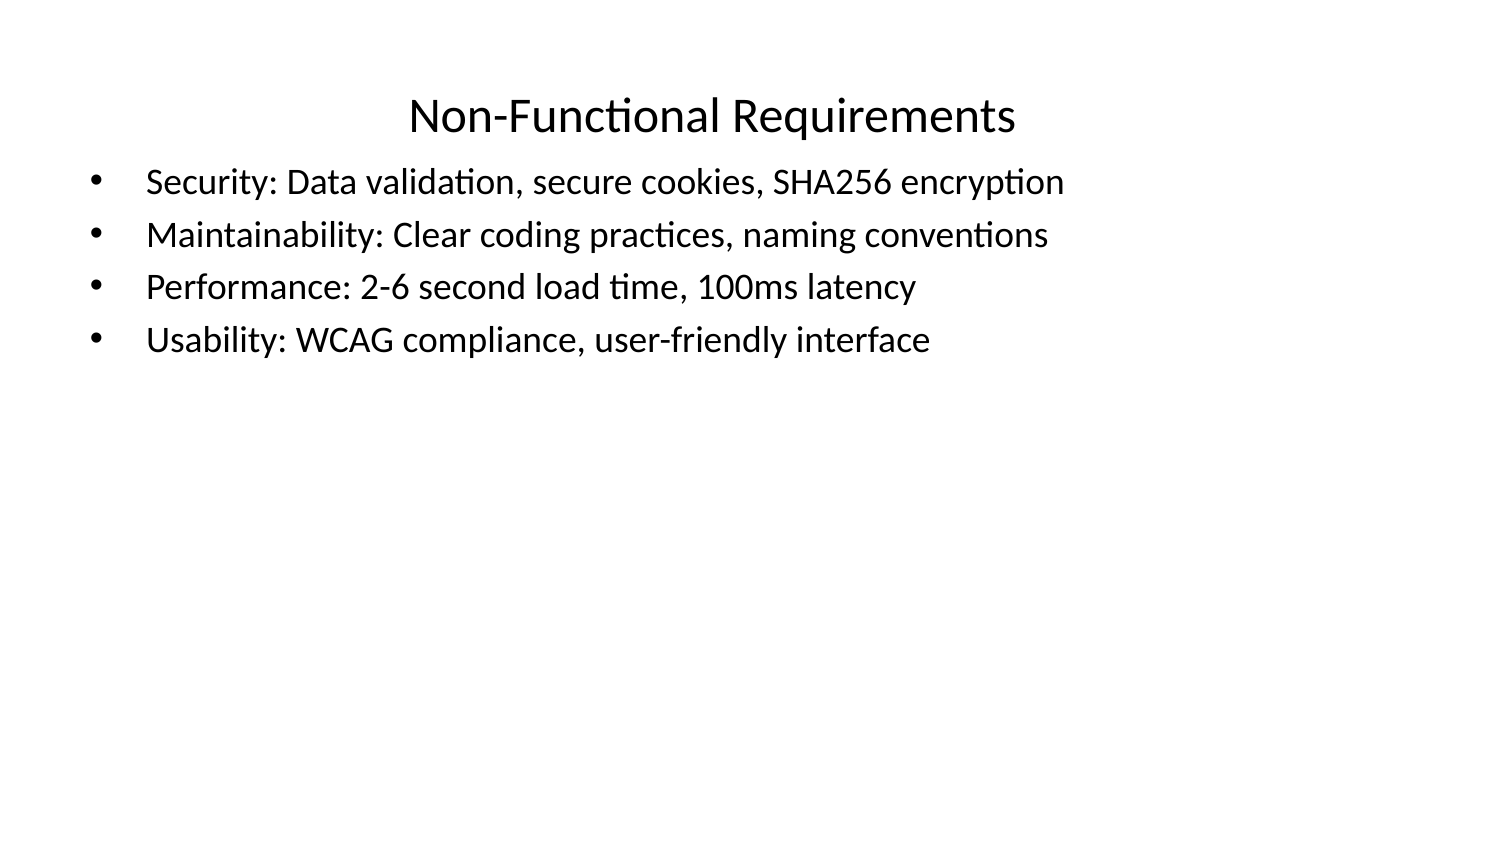

Non-Functional Requirements
Security: Data validation, secure cookies, SHA256 encryption
Maintainability: Clear coding practices, naming conventions
Performance: 2-6 second load time, 100ms latency
Usability: WCAG compliance, user-friendly interface